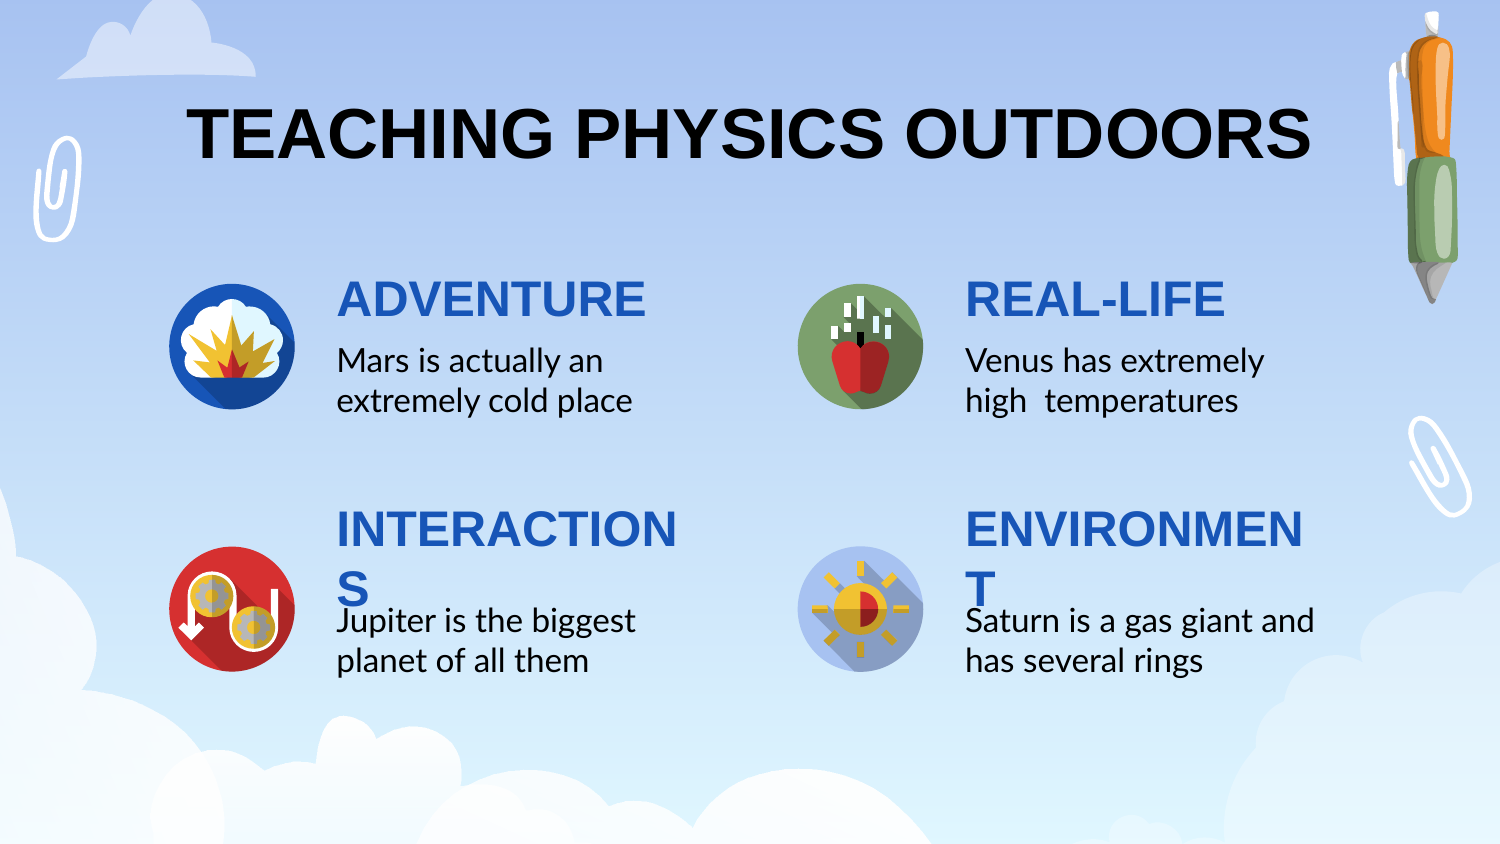

# TEACHING PHYSICS OUTDOORS
ADVENTURE
REAL-LIFE

Mars is actually an extremely cold place
Venus has extremely high  temperatures
INTERACTIONS
ENVIRONMENT

Jupiter is the biggest planet of all them
Saturn is a gas giant and has several rings